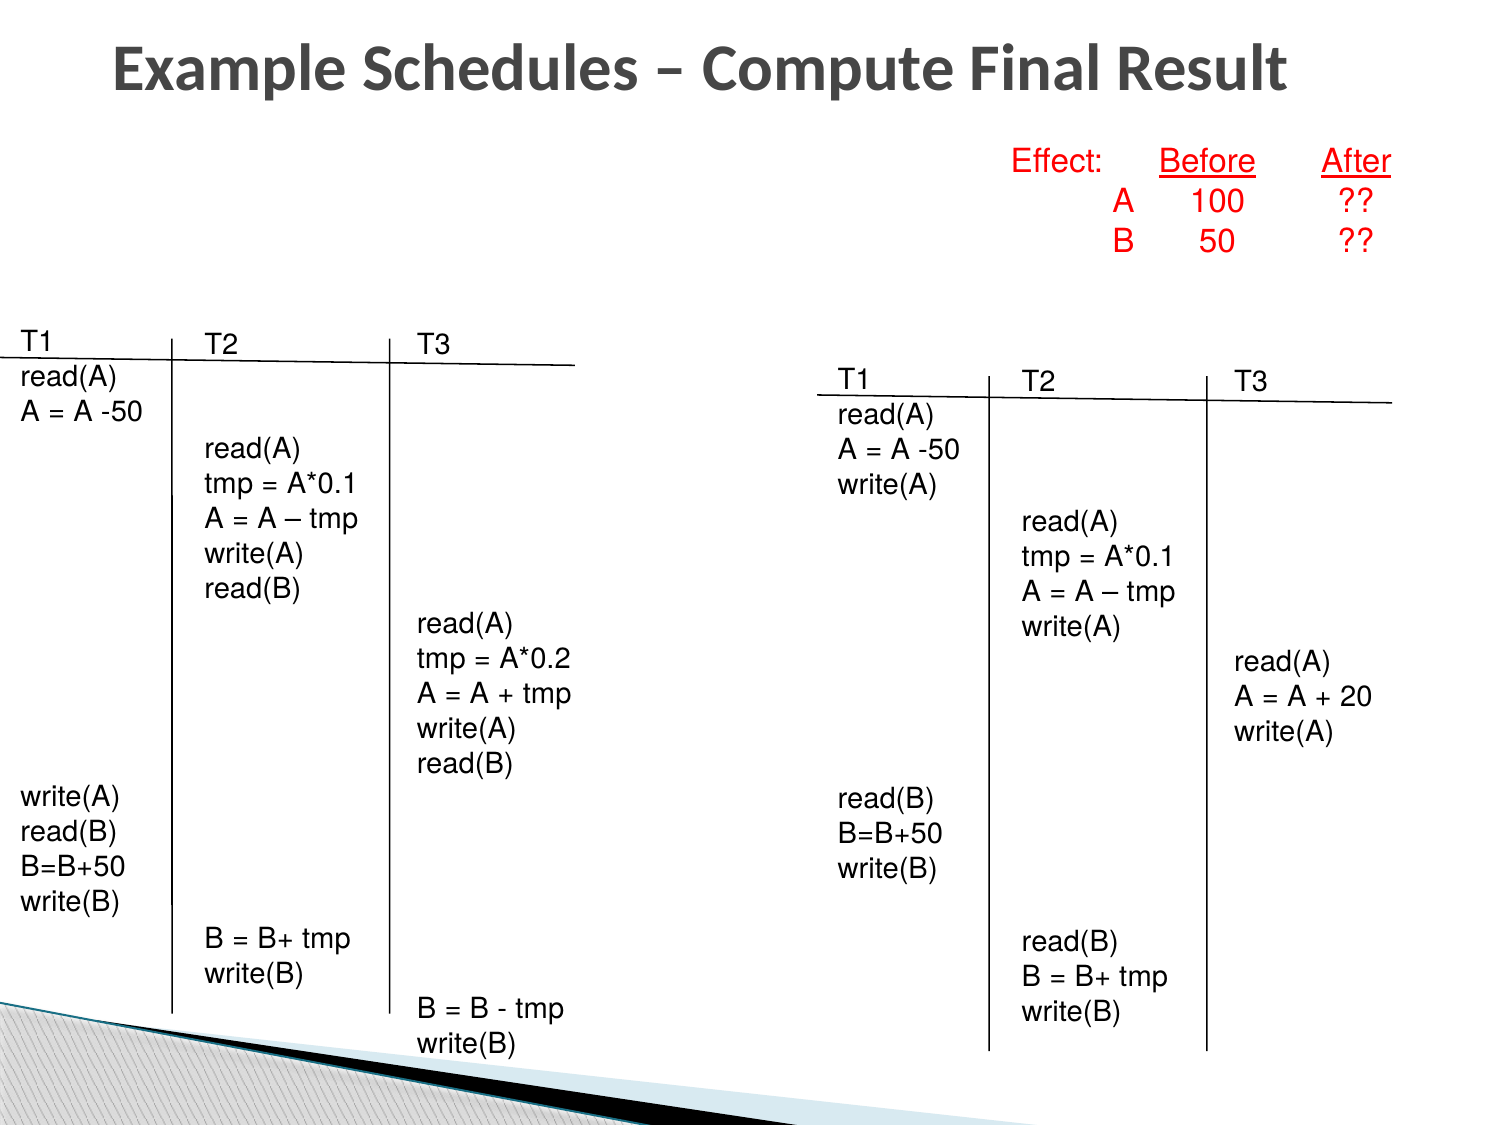

# Example Schedules – Compute Final Result
Effect:      Before       After
           A      100          ??
           B       50           ??

T1
read(A)
A = A -50

write(A)
read(B)
B=B+50
write(B)
T2

read(A)
tmp = A*0.1
A = A – tmp
write(A)
read(B)

B = B+ tmp
write(B)
T3

read(A)
tmp = A*0.2
A = A + tmp
write(A)
read(B)

B = B - tmp
write(B)

T1
read(A)
A = A -50
write(A)

read(B)
B=B+50
write(B)
T2

read(A)
tmp = A*0.1
A = A – tmp
write(A)

read(B)
B = B+ tmp
write(B)
T3

read(A)
A = A + 20
write(A)